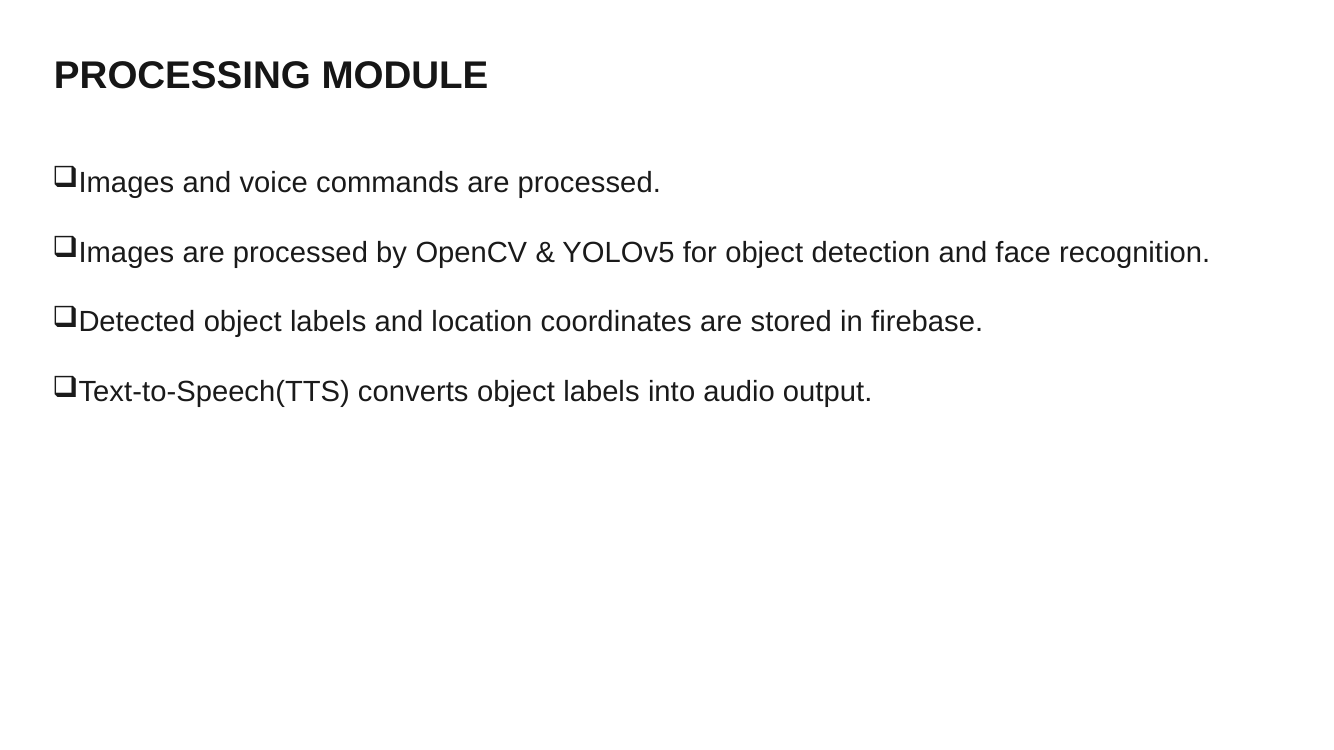

# PROCESSING MODULE
Images and voice commands are processed.

Images are processed by OpenCV & YOLOv5 for object detection and face recognition.

Detected object labels and location coordinates are stored in firebase.

Text-to-Speech(TTS) converts object labels into audio output.